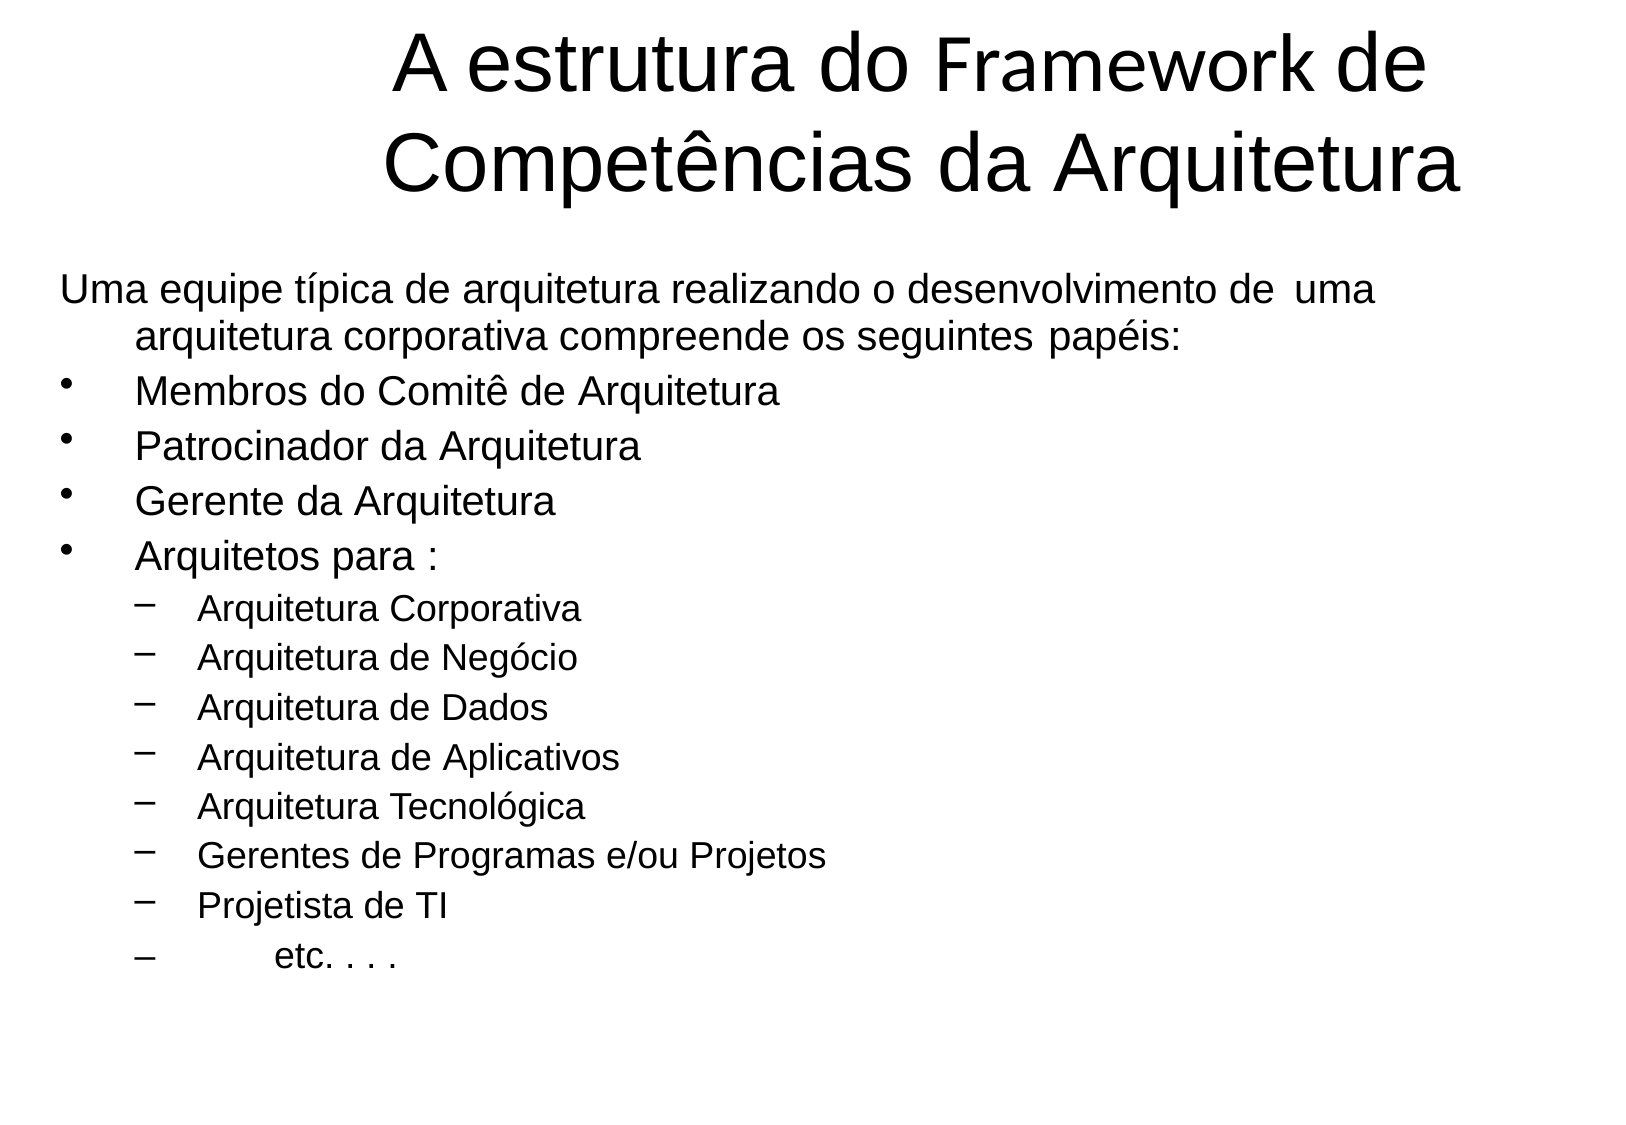

# A estrutura do Framework de  Competências da Arquitetura
Uma equipe típica de arquitetura realizando o desenvolvimento de uma
arquitetura corporativa compreende os seguintes papéis:
Membros do Comitê de Arquitetura
Patrocinador da Arquitetura
Gerente da Arquitetura
Arquitetos para :
Arquitetura Corporativa
Arquitetura de Negócio
Arquitetura de Dados
Arquitetura de Aplicativos
Arquitetura Tecnológica
Gerentes de Programas e/ou Projetos
Projetista de TI
–	etc. . . .